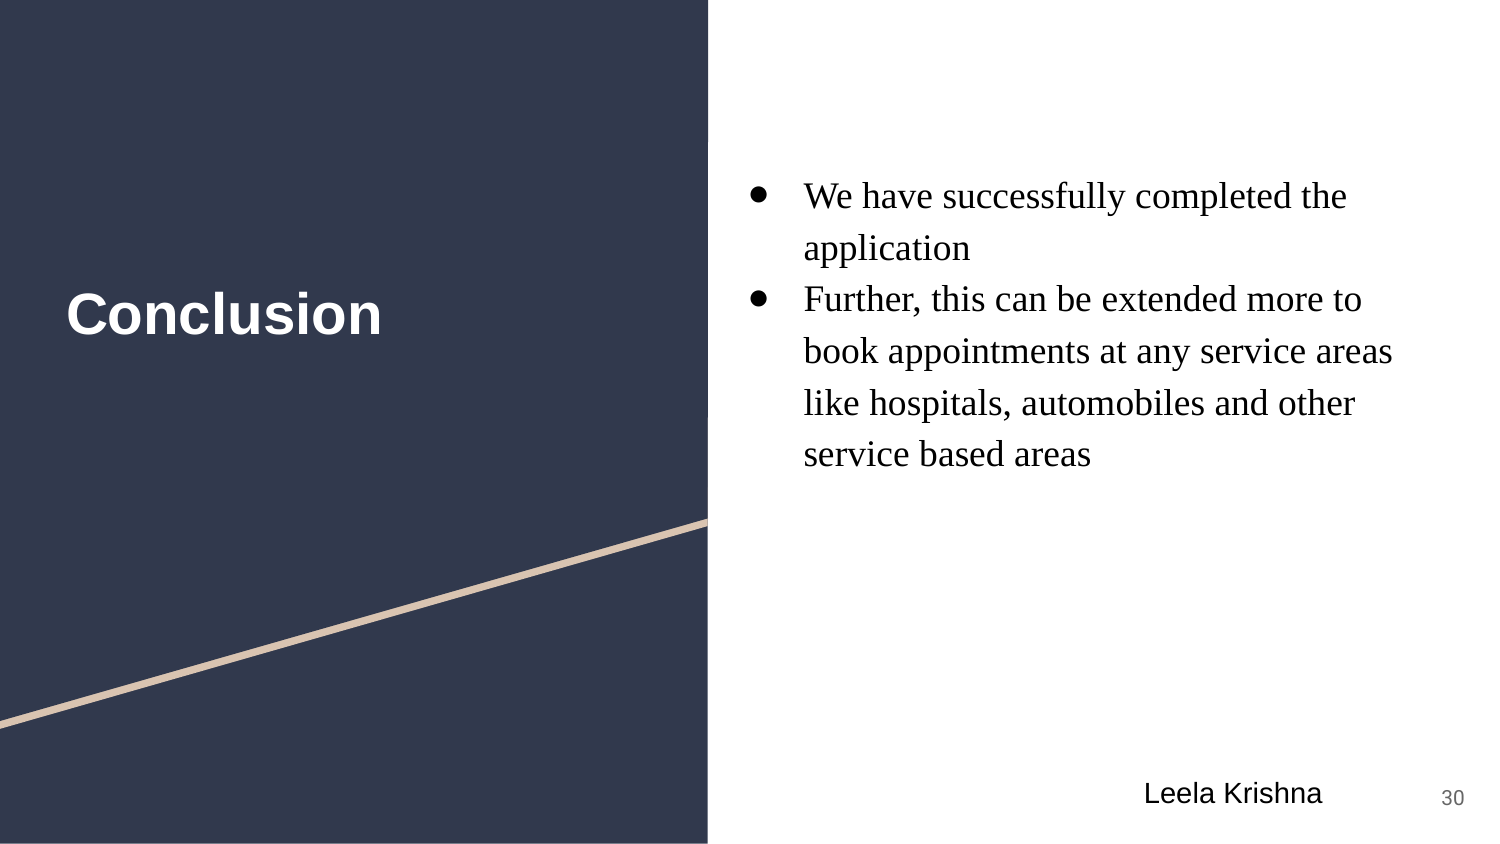

We have successfully completed the application
Further, this can be extended more to book appointments at any service areas like hospitals, automobiles and other service based areas

# Conclusion
Leela Krishna
30